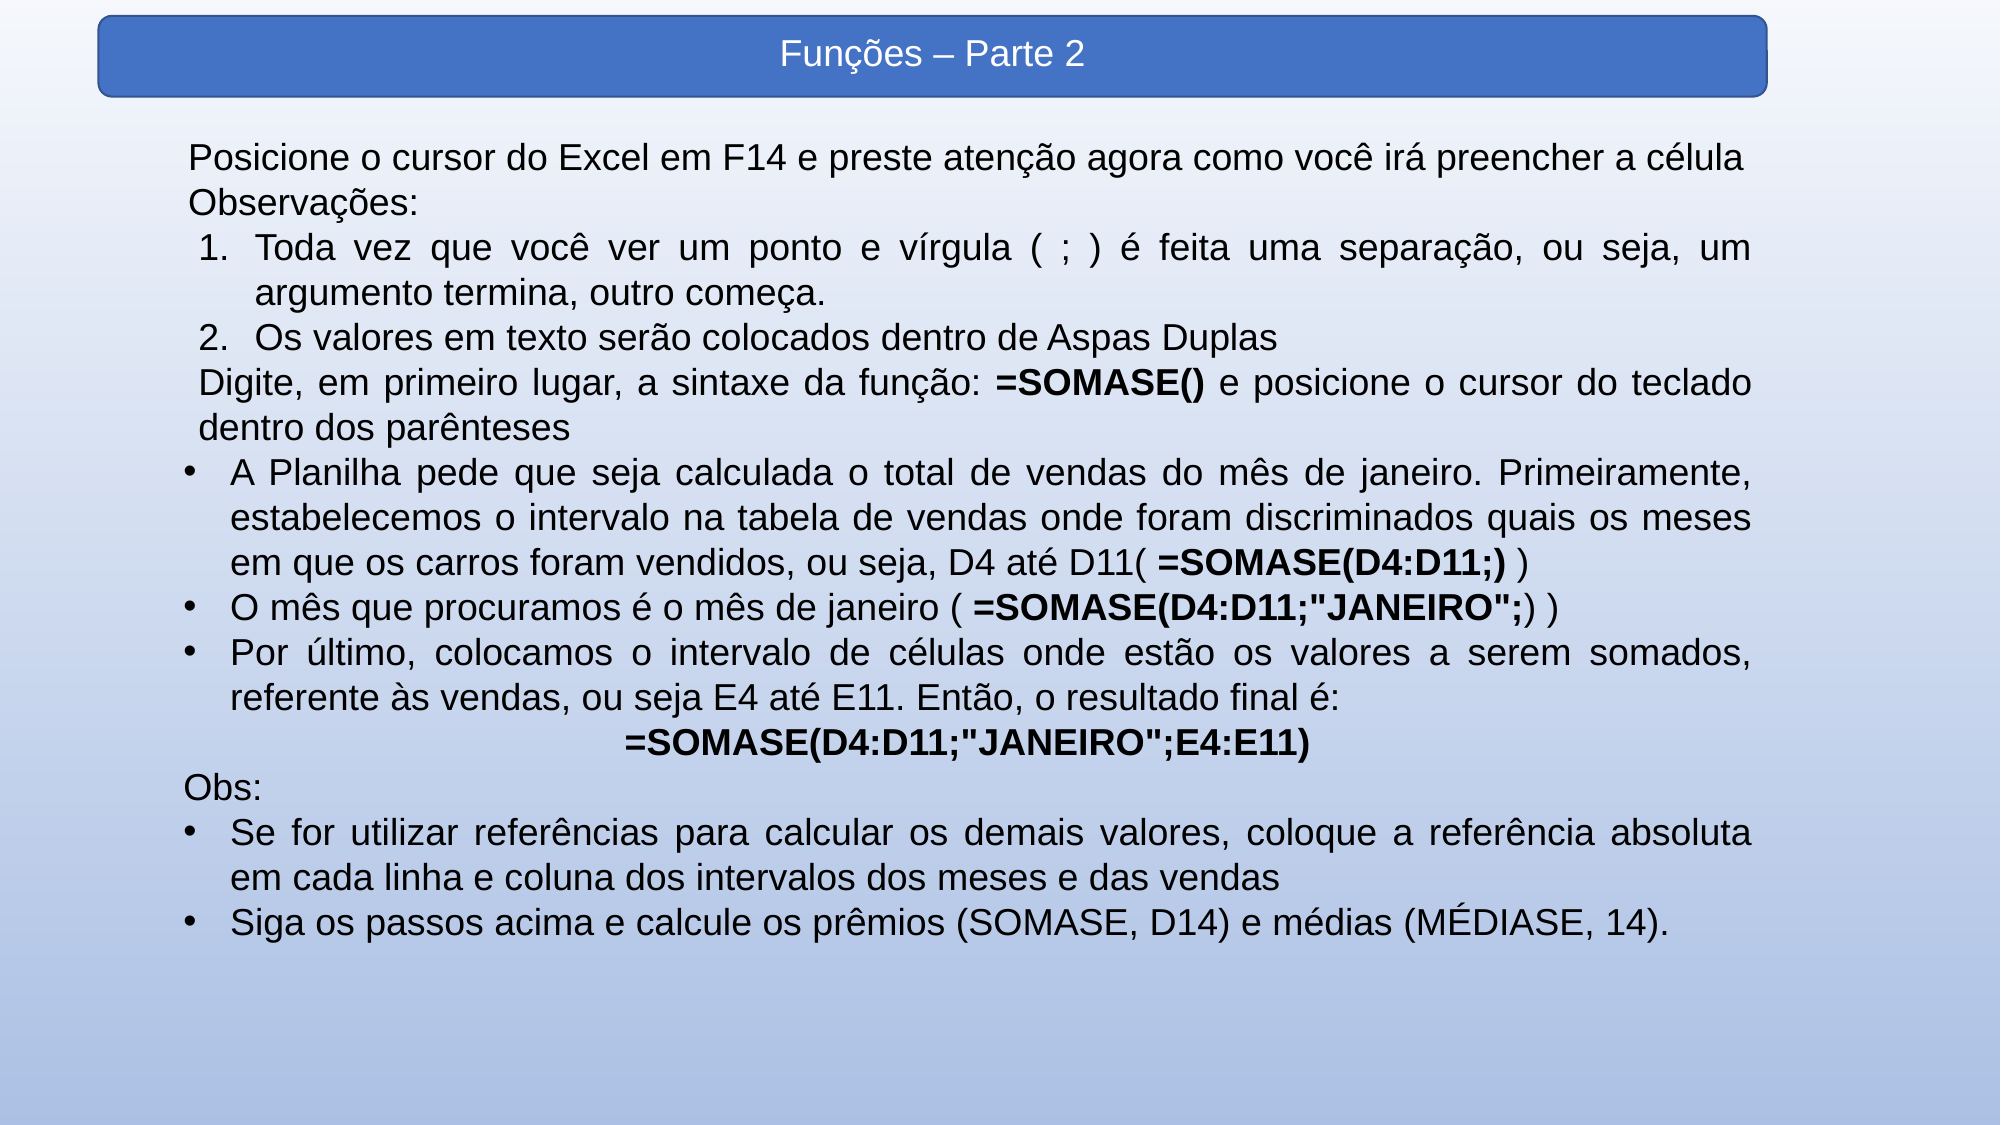

Funções – Parte 2
Posicione o cursor do Excel em F14 e preste atenção agora como você irá preencher a célula
Observações:
Toda vez que você ver um ponto e vírgula ( ; ) é feita uma separação, ou seja, um argumento termina, outro começa.
Os valores em texto serão colocados dentro de Aspas Duplas
Digite, em primeiro lugar, a sintaxe da função: =SOMASE() e posicione o cursor do teclado dentro dos parênteses
A Planilha pede que seja calculada o total de vendas do mês de janeiro. Primeiramente, estabelecemos o intervalo na tabela de vendas onde foram discriminados quais os meses em que os carros foram vendidos, ou seja, D4 até D11( =SOMASE(D4:D11;) )
O mês que procuramos é o mês de janeiro ( =SOMASE(D4:D11;"JANEIRO";) )
Por último, colocamos o intervalo de células onde estão os valores a serem somados, referente às vendas, ou seja E4 até E11. Então, o resultado final é:
=SOMASE(D4:D11;"JANEIRO";E4:E11)
Obs:
Se for utilizar referências para calcular os demais valores, coloque a referência absoluta em cada linha e coluna dos intervalos dos meses e das vendas
Siga os passos acima e calcule os prêmios (SOMASE, D14) e médias (MÉDIASE, 14).